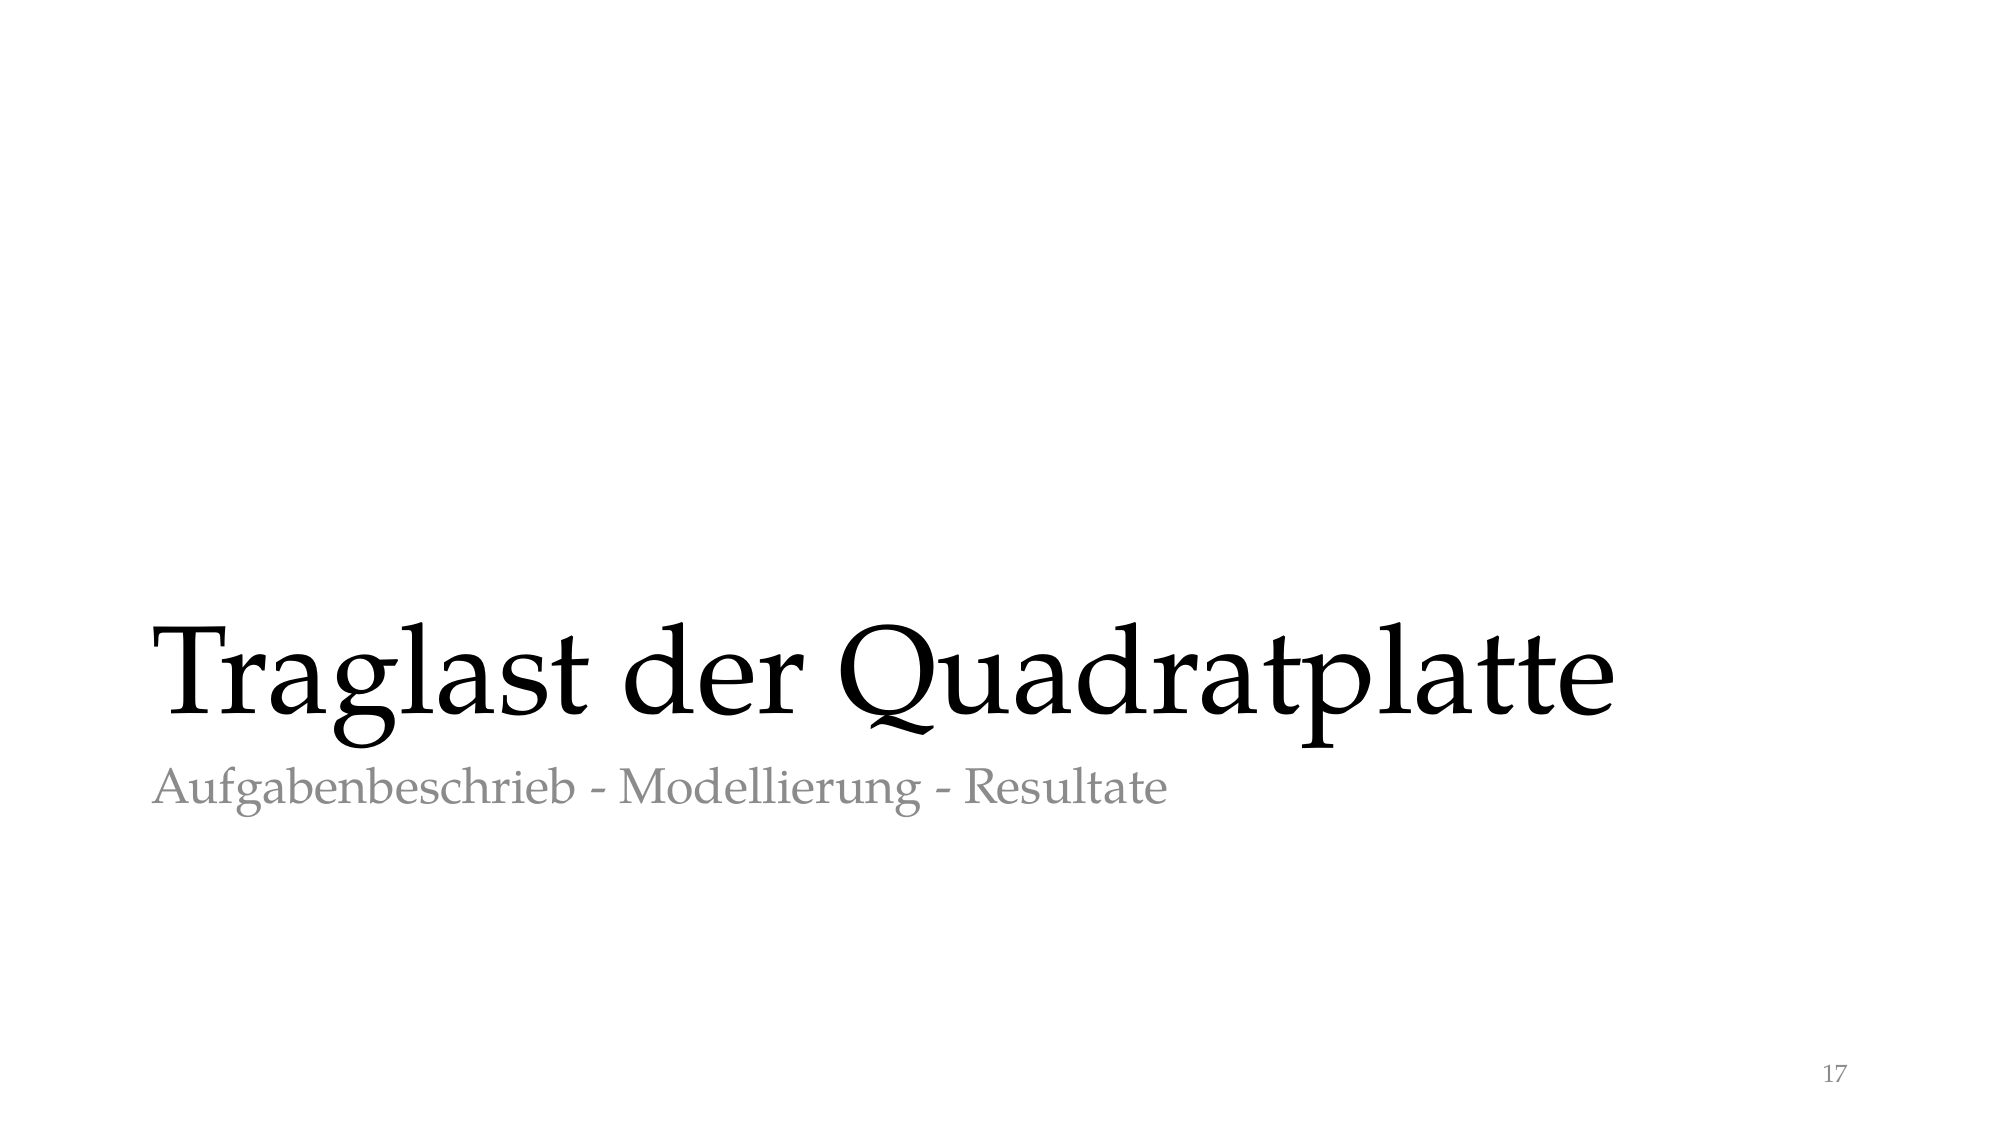

# Traglast der Quadratplatte
Aufgabenbeschrieb - Modellierung - Resultate
17